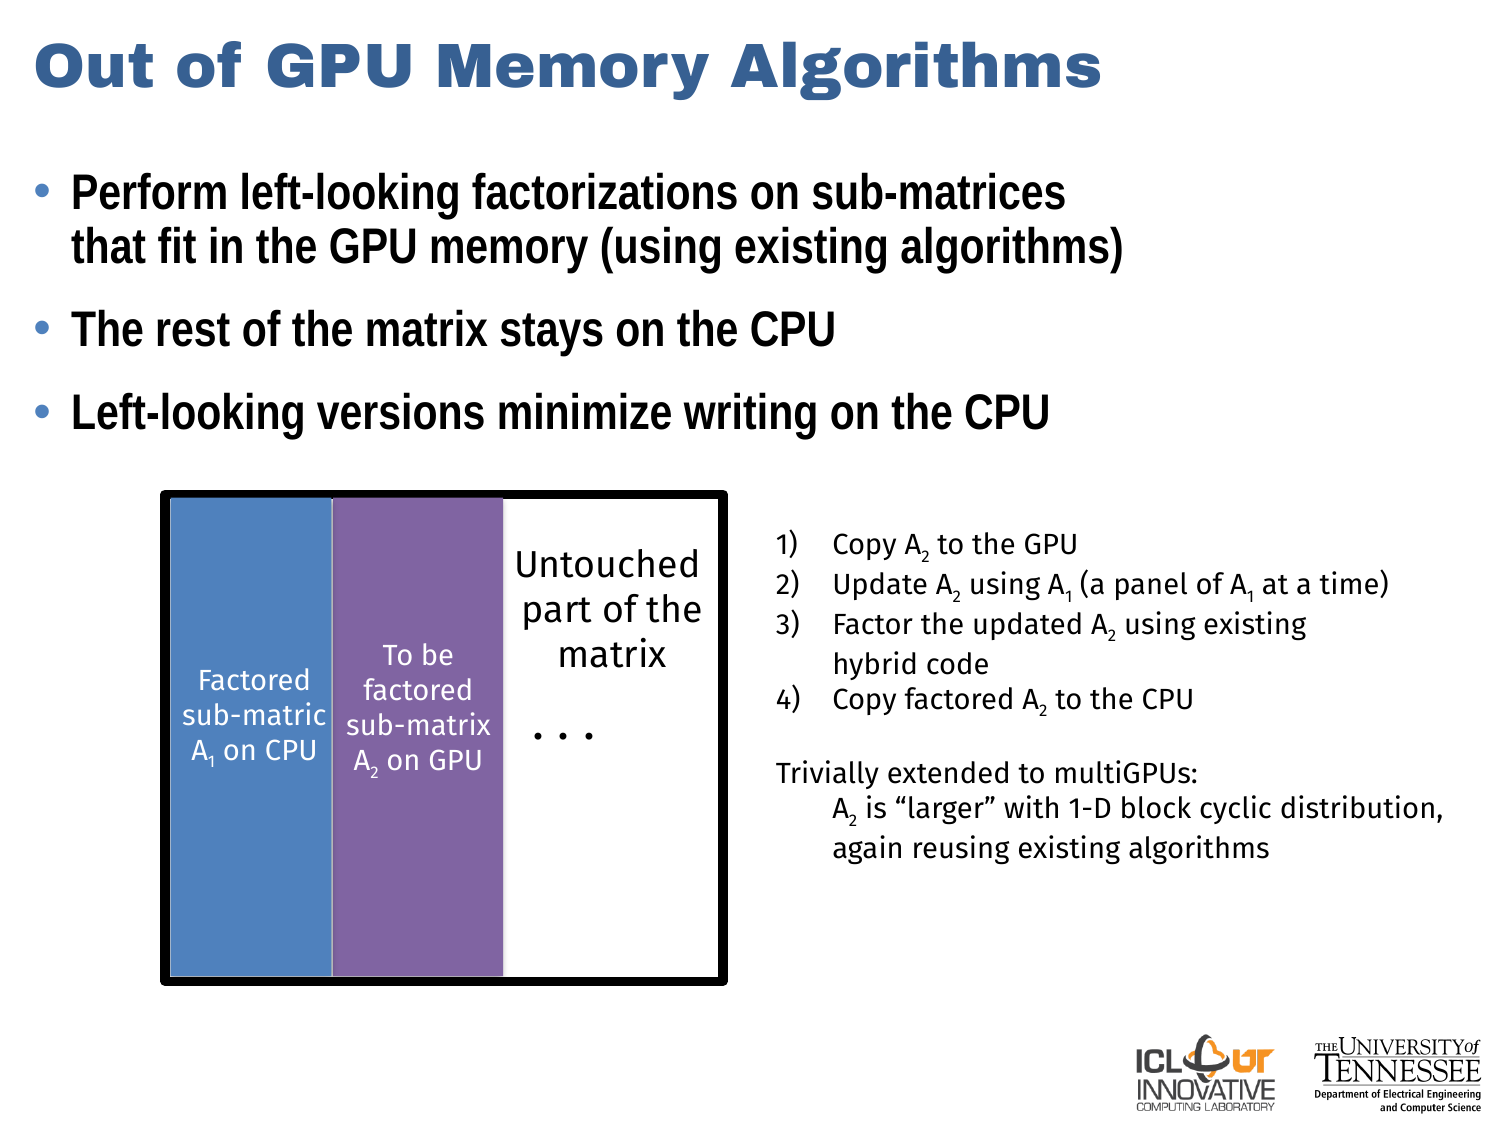

# Out of GPU Memory Algorithms
Perform left-looking factorizations on sub-matrices
that fit in the GPU memory (using existing algorithms)
The rest of the matrix stays on the CPU
Left-looking versions minimize writing on the CPU

Copy A2 to the GPU
Update A2 using A1 (a panel of A1 at a time)
Factor the updated A2 using existing
hybrid code
Copy factored A2 to the CPU
Trivially extended to multiGPUs:
A2 is “larger” with 1-D block cyclic distribution,
again reusing existing algorithms
Untouched
part of the
matrix
To be factored
sub-matrix
A2 on GPU
Factored
sub-matric
A1 on CPU
. . .